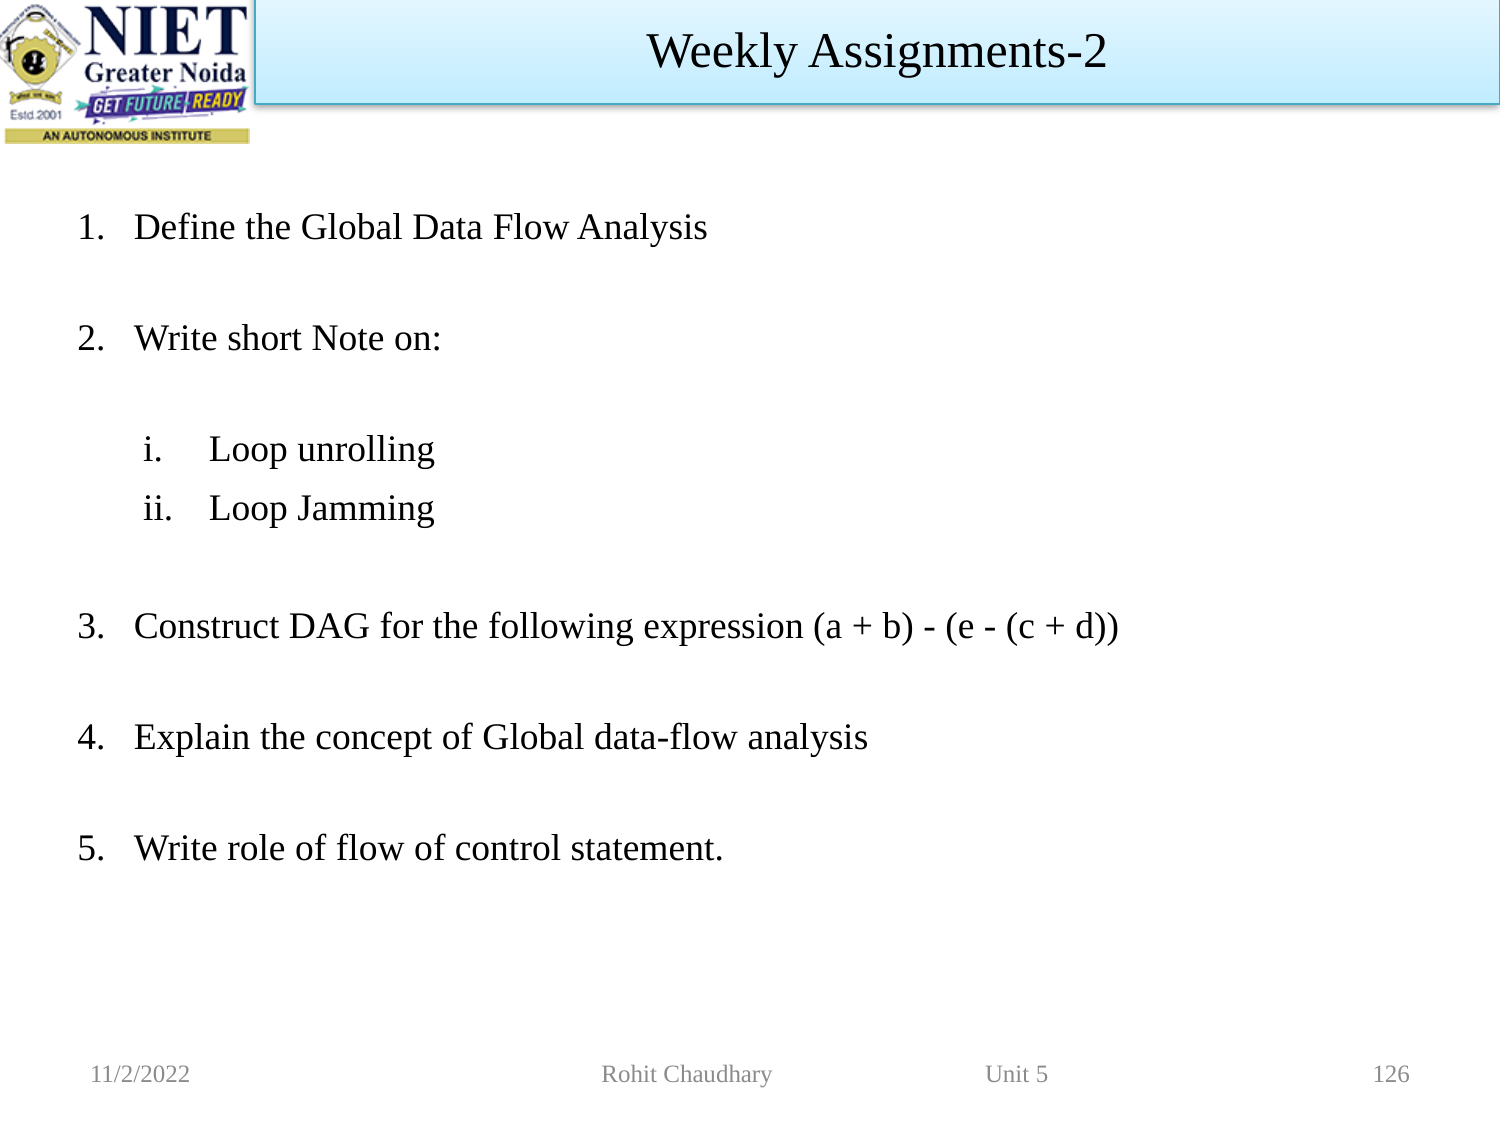

Weekly Assignments-2
Define the Global Data Flow Analysis
Write short Note on:
Loop unrolling
Loop Jamming

Construct DAG for the following expression (a + b) - (e - (c + d))
Explain the concept of Global data-flow analysis
Write role of flow of control statement.
11/2/2022
Rohit Chaudhary                                  Unit 5
126